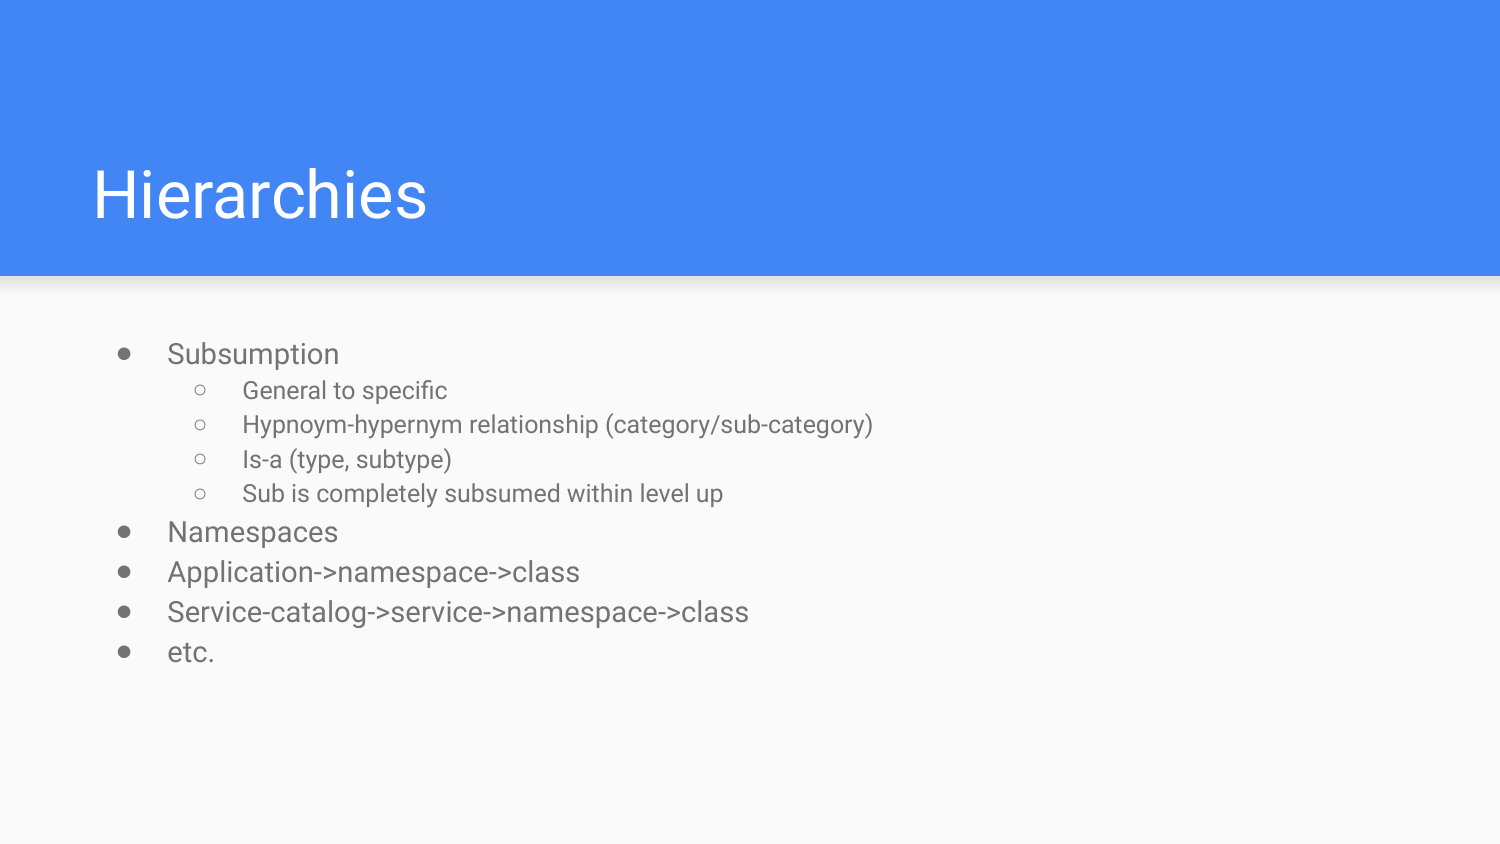

# Hierarchies
Subsumption
General to specific
Hypnoym-hypernym relationship (category/sub-category)
Is-a (type, subtype)
Sub is completely subsumed within level up
Namespaces
Application->namespace->class
Service-catalog->service->namespace->class
etc.